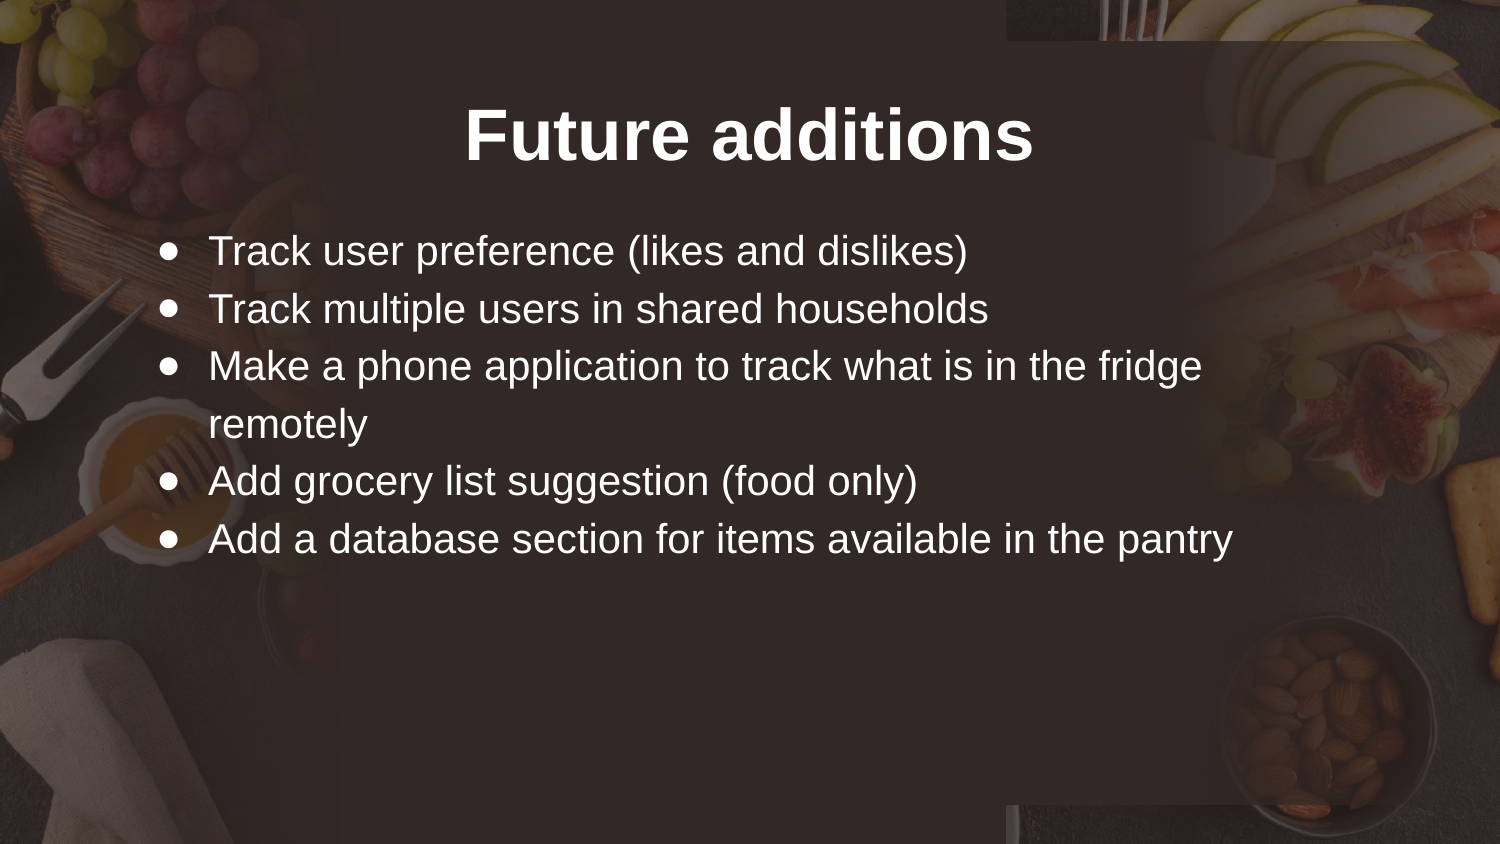

# Future additions
Track user preference (likes and dislikes)
Track multiple users in shared households
Make a phone application to track what is in the fridge remotely
Add grocery list suggestion (food only)
Add a database section for items available in the pantry